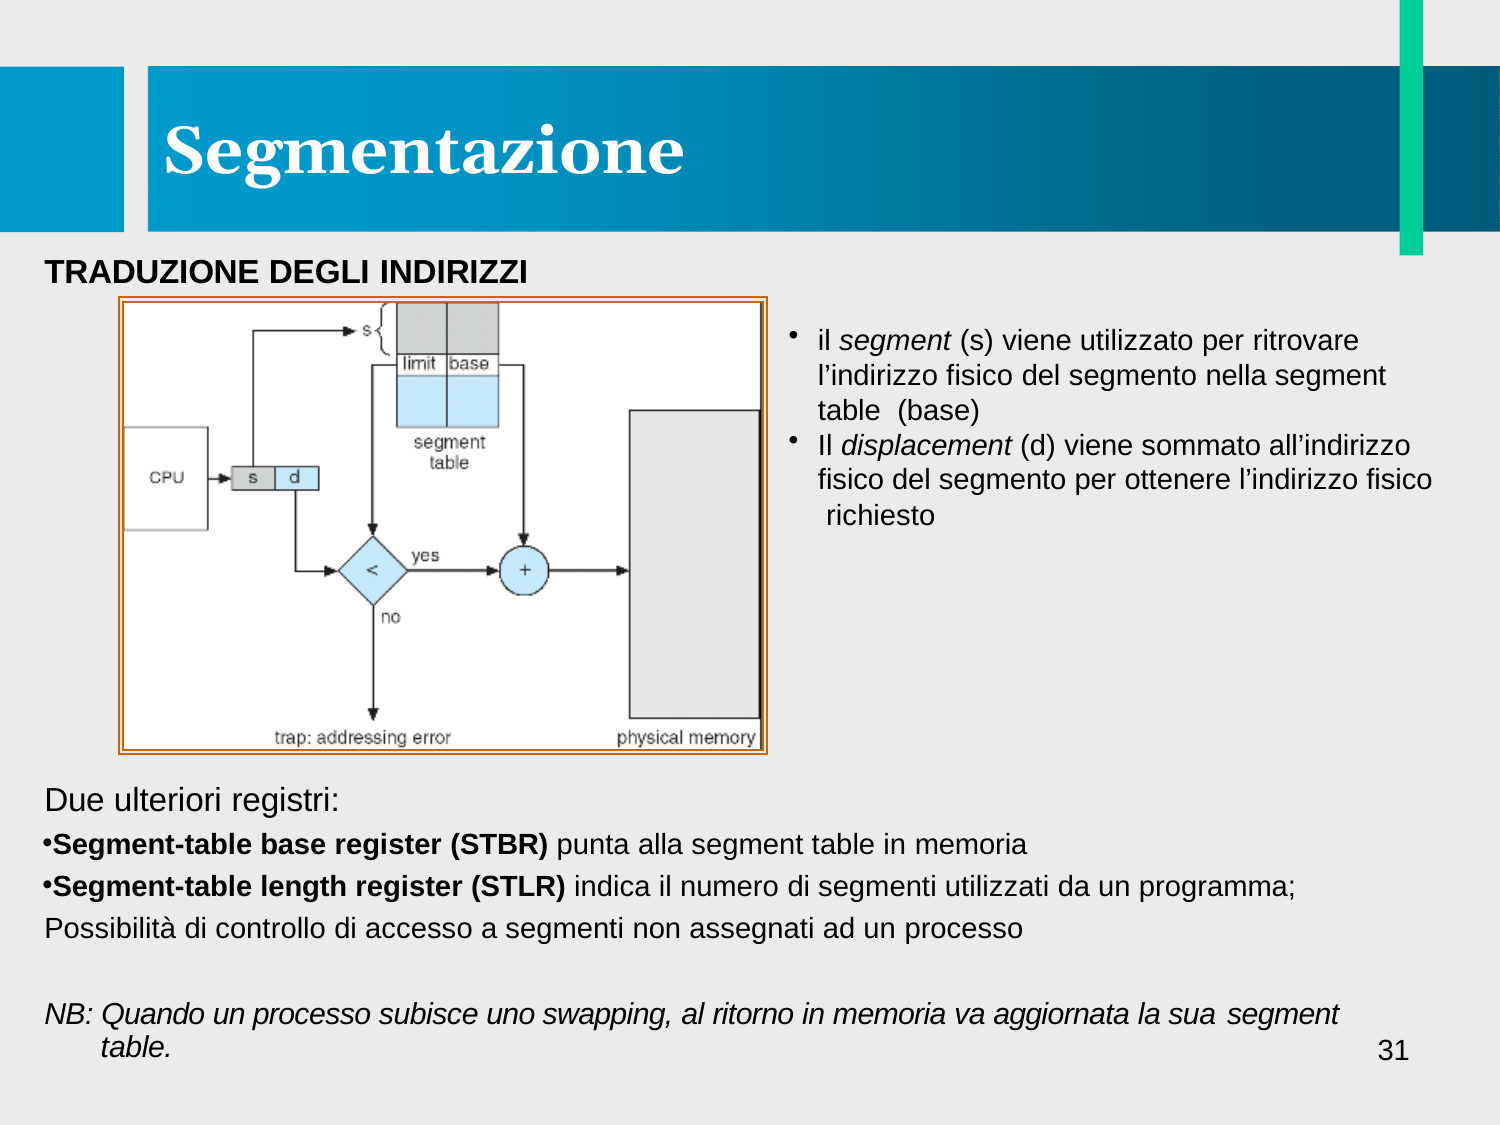

# Segmentazione

TRADUZIONE DEGLI INDIRIZZI

il segment (s) viene utilizzato per ritrovare  l’indirizzo fisico del segmento nella segment table  (base)
Il displacement (d) viene sommato all’indirizzo  fisico del segmento per ottenere l’indirizzo fisico  richiesto

Due ulteriori registri:
Segment-table base register (STBR) punta alla segment table in memoria
Segment-table length register (STLR) indica il numero di segmenti utilizzati da un programma;  Possibilità di controllo di accesso a segmenti non assegnati ad un processo

NB: Quando un processo subisce uno swapping, al ritorno in memoria va aggiornata la sua segment
table.
31